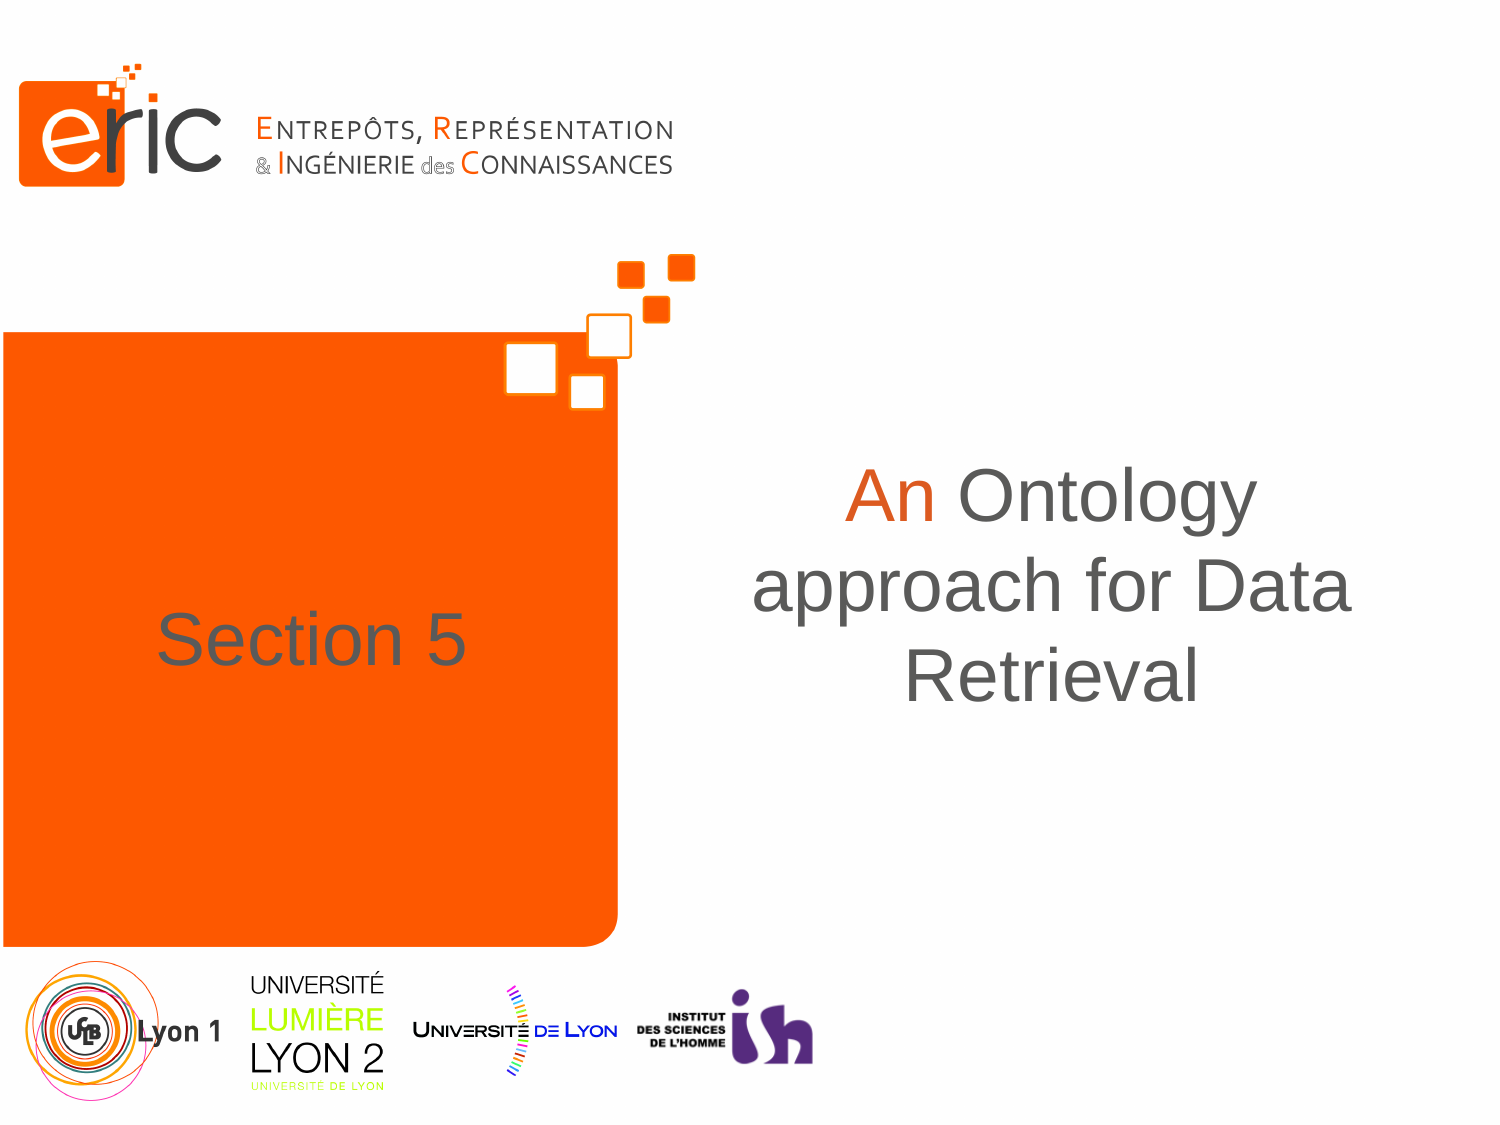

An Ontology approach for Data Retrieval

Section 5